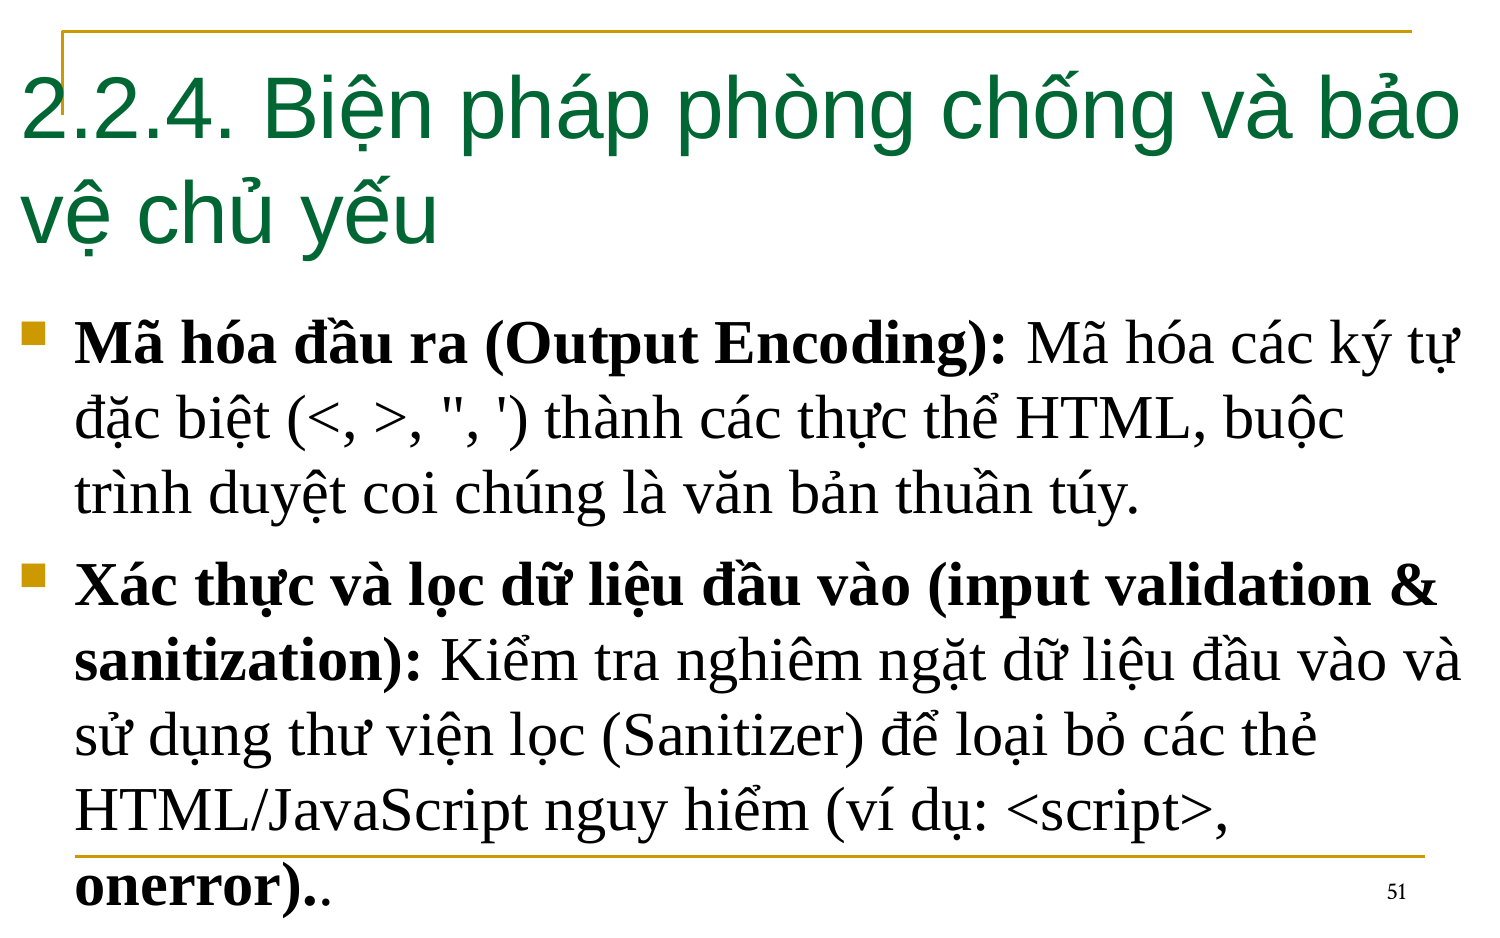

# 2.2.4. Biện pháp phòng chống và bảo vệ chủ yếu
Mã hóa đầu ra (Output Encoding): Mã hóa các ký tự đặc biệt (<, >, ", ') thành các thực thể HTML, buộc trình duyệt coi chúng là văn bản thuần túy.
Xác thực và lọc dữ liệu đầu vào (input validation & sanitization): Kiểm tra nghiêm ngặt dữ liệu đầu vào và sử dụng thư viện lọc (Sanitizer) để loại bỏ các thẻ HTML/JavaScript nguy hiểm (ví dụ: <script>, onerror)..

51